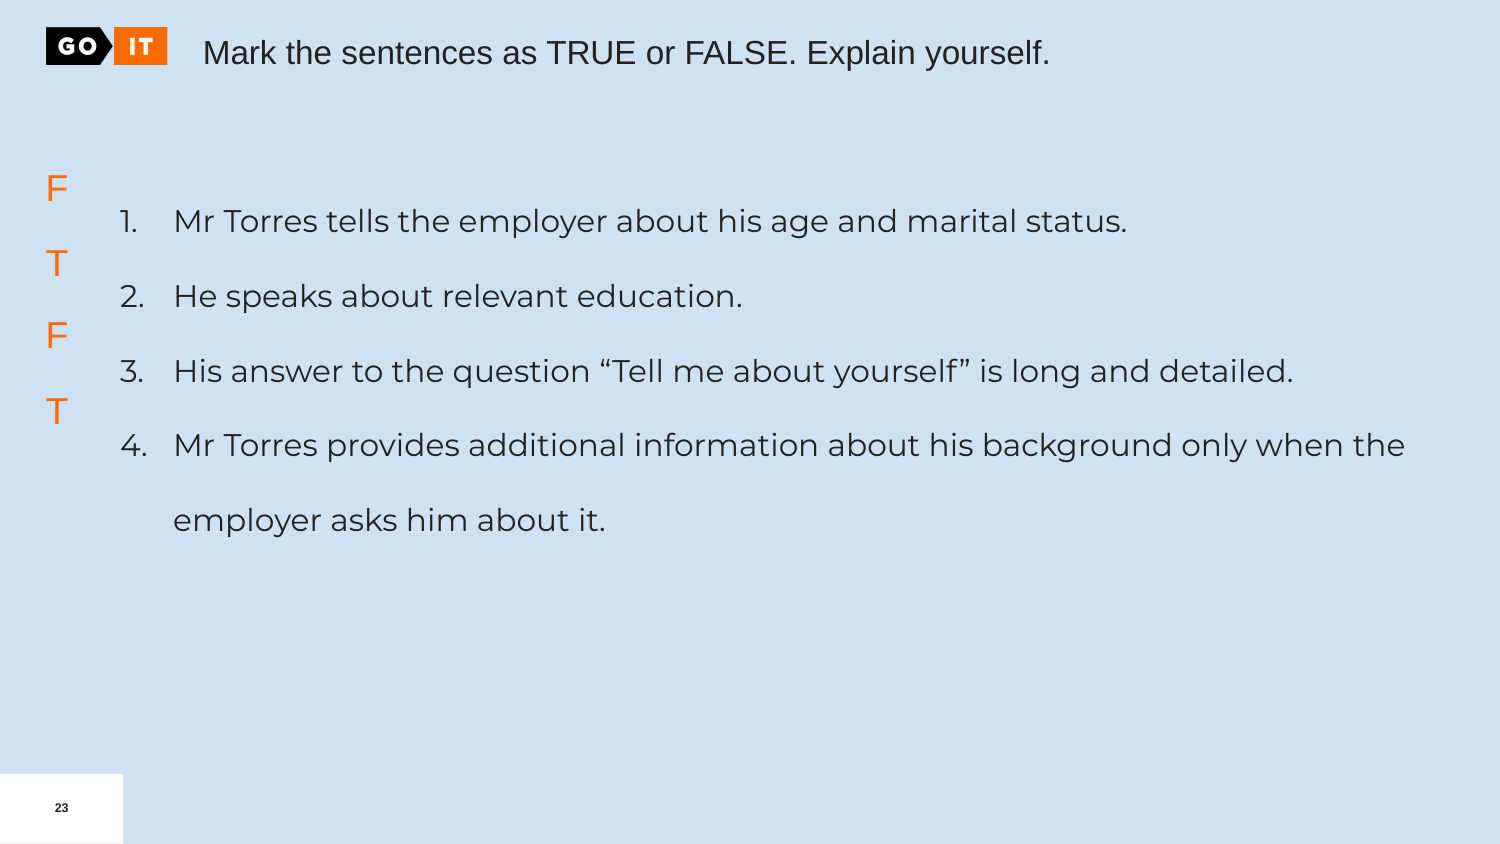

Mark the sentences as TRUE or FALSE. Explain yourself.
F
Mr Torres tells the employer about his age and marital status.
He speaks about relevant education.
His answer to the question “Tell me about yourself” is long and detailed.
Mr Torres provides additional information about his background only when the employer asks him about it.
T
F
T